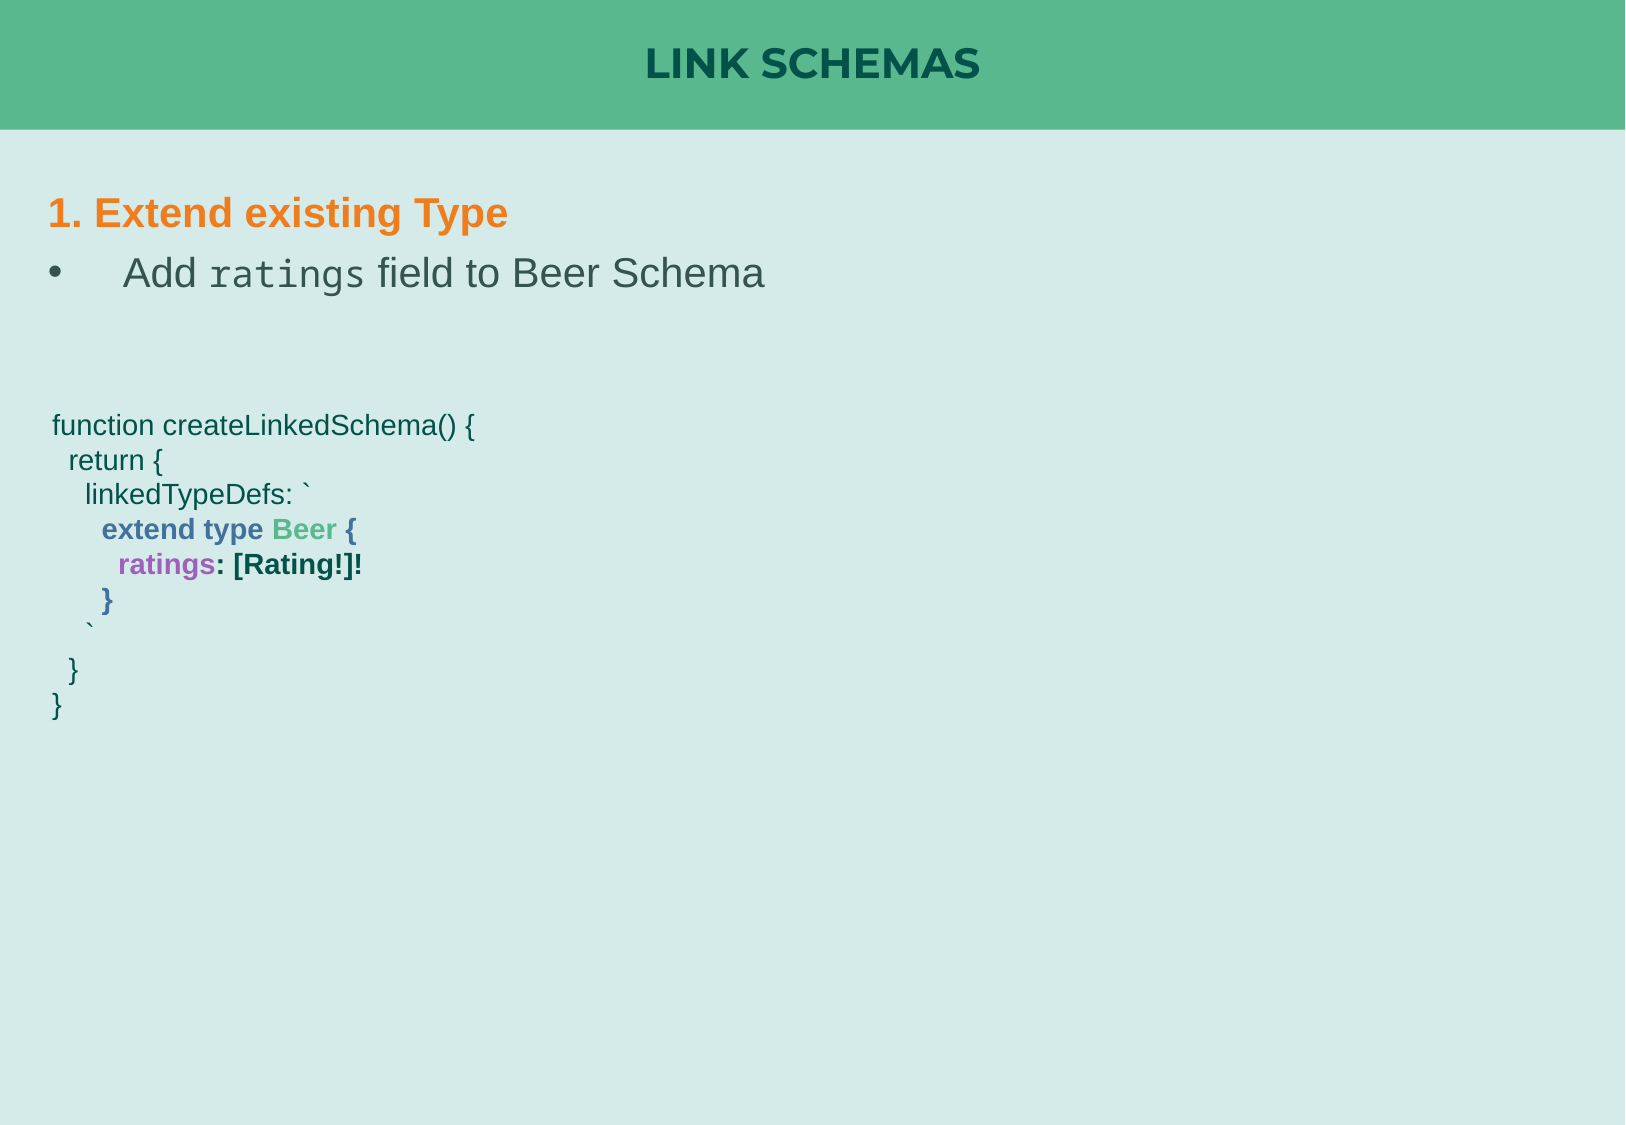

# Link Schemas
1. Extend existing Type
Add ratings field to Beer Schema

function createLinkedSchema() {
  return {
    linkedTypeDefs: `
      extend type Beer {
        ratings: [Rating!]!
      }
    `
  }
}